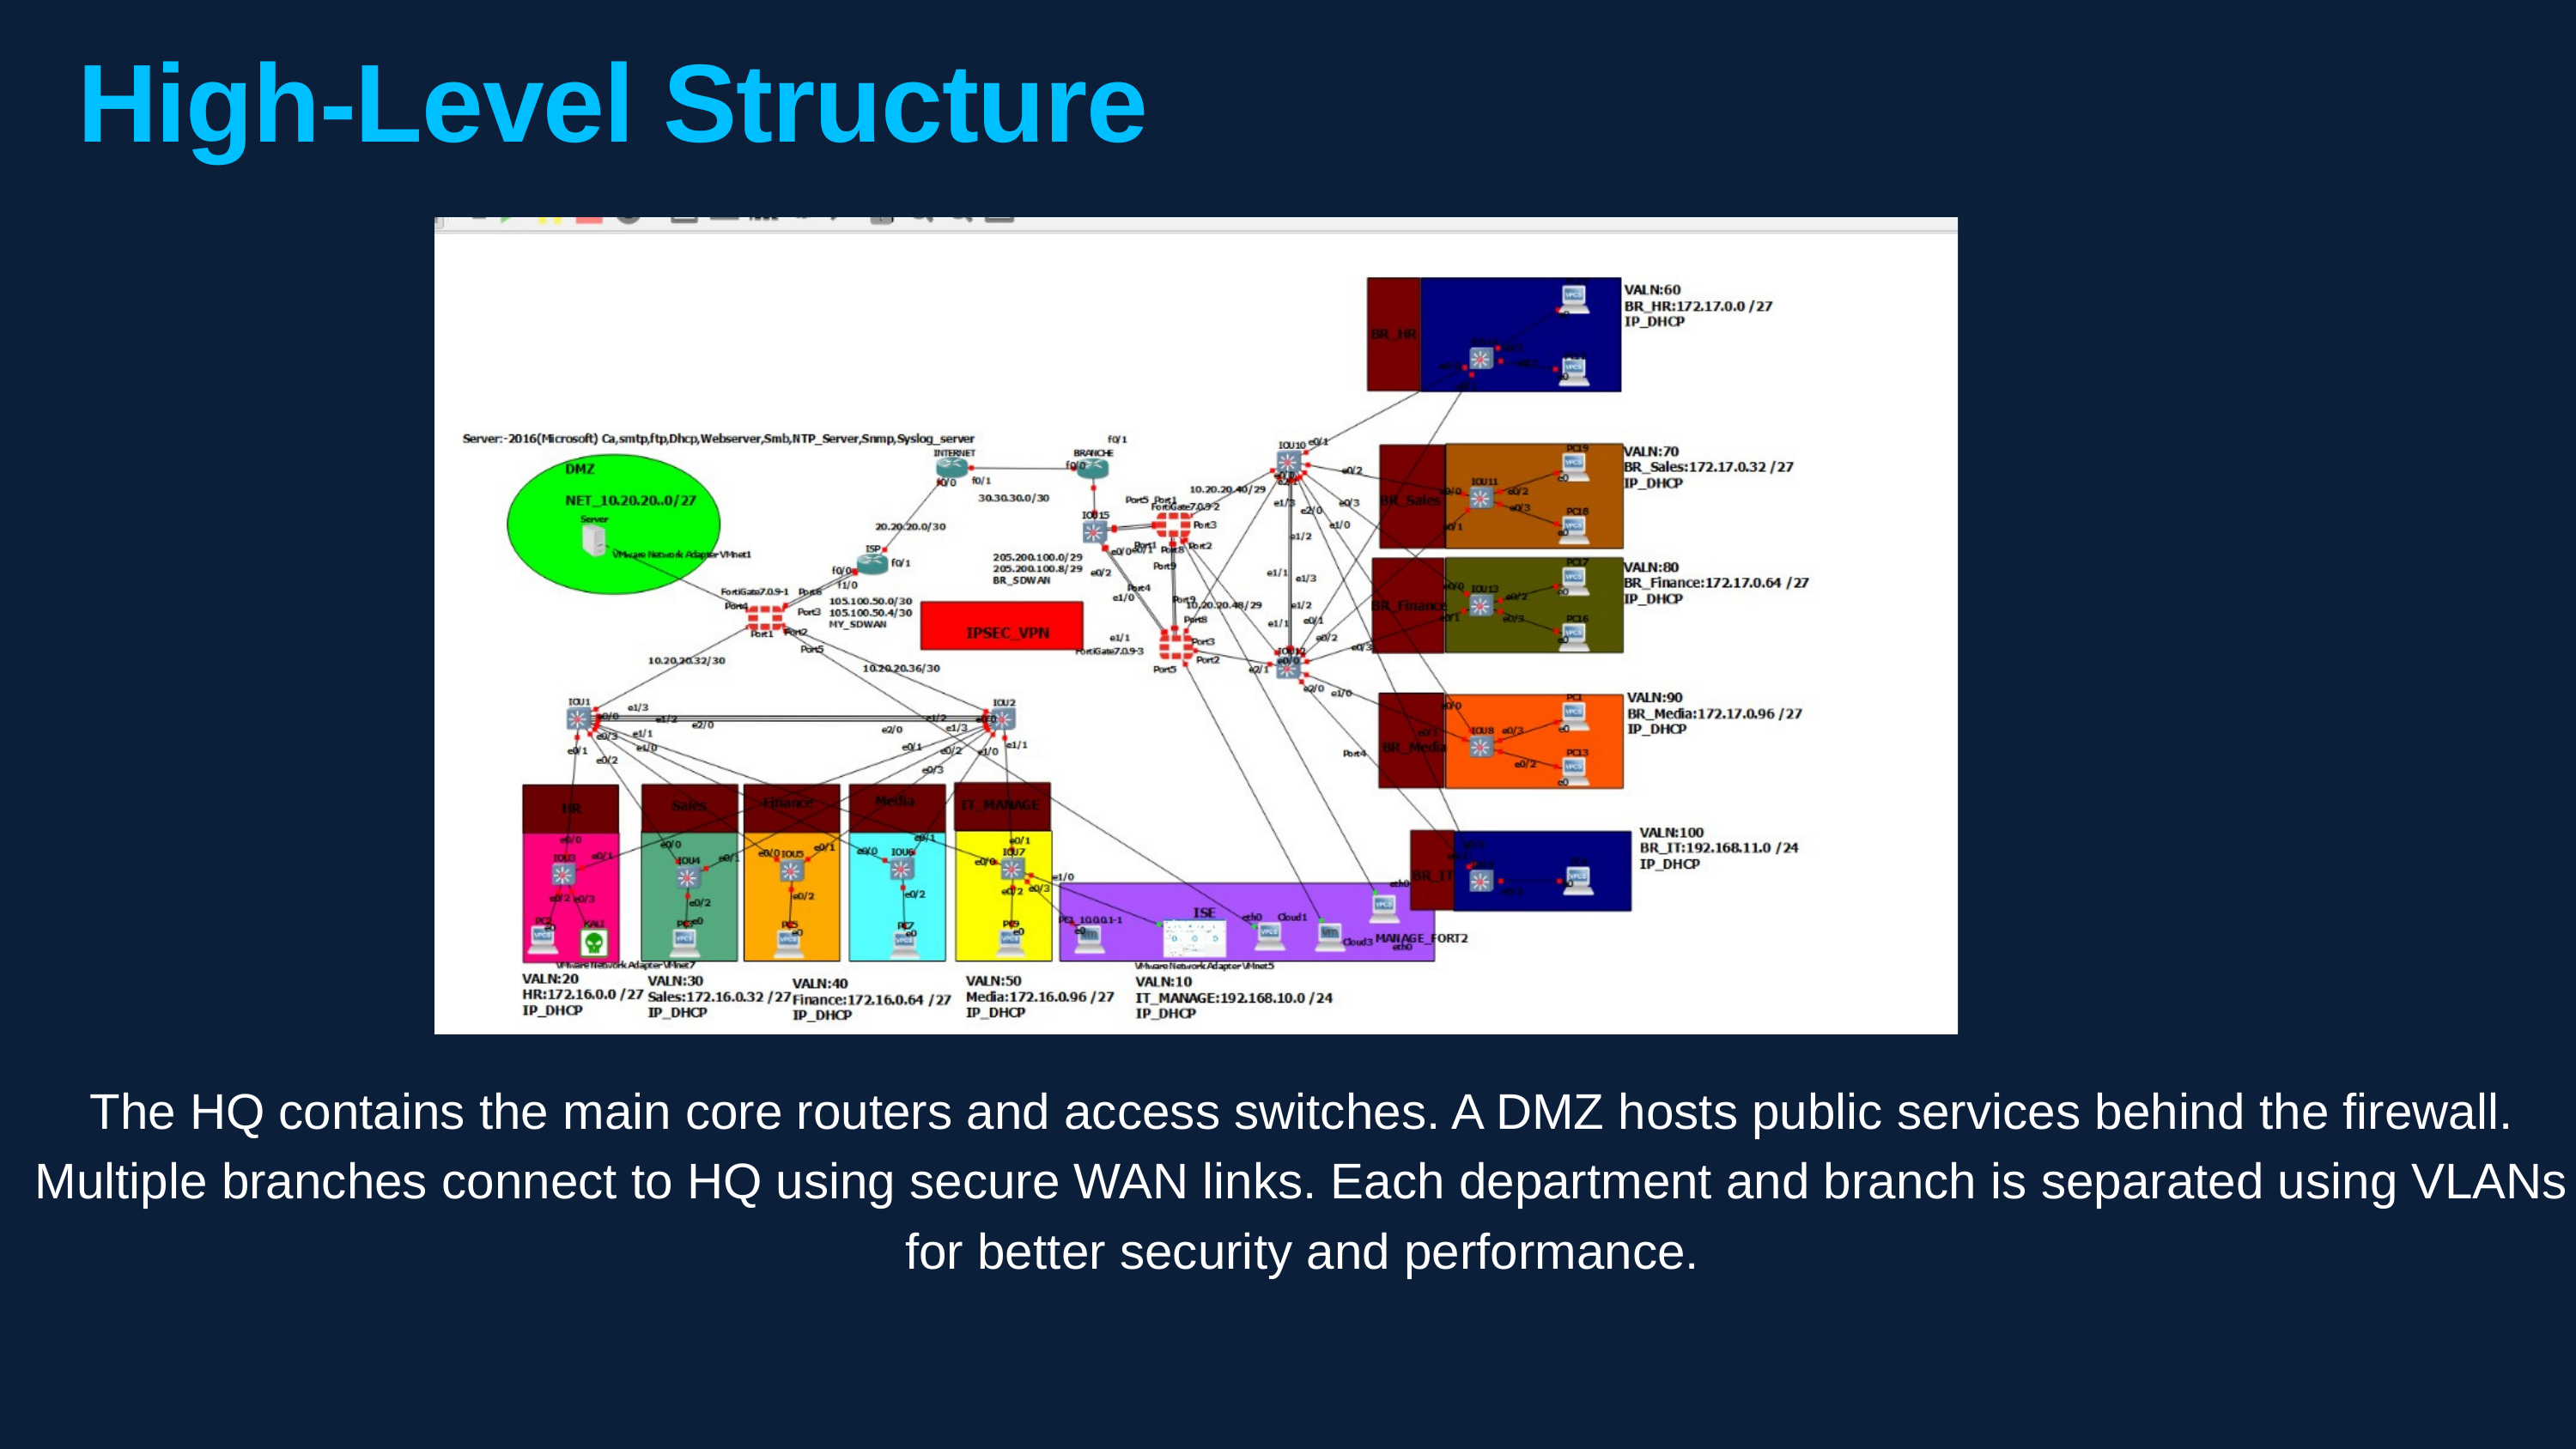

Overview
High-Level Structure

The HQ contains the main core routers and access switches. A DMZ hosts public services behind the firewall. Multiple branches connect to HQ using secure WAN links. Each department and branch is separated using VLANs for better security and performance.